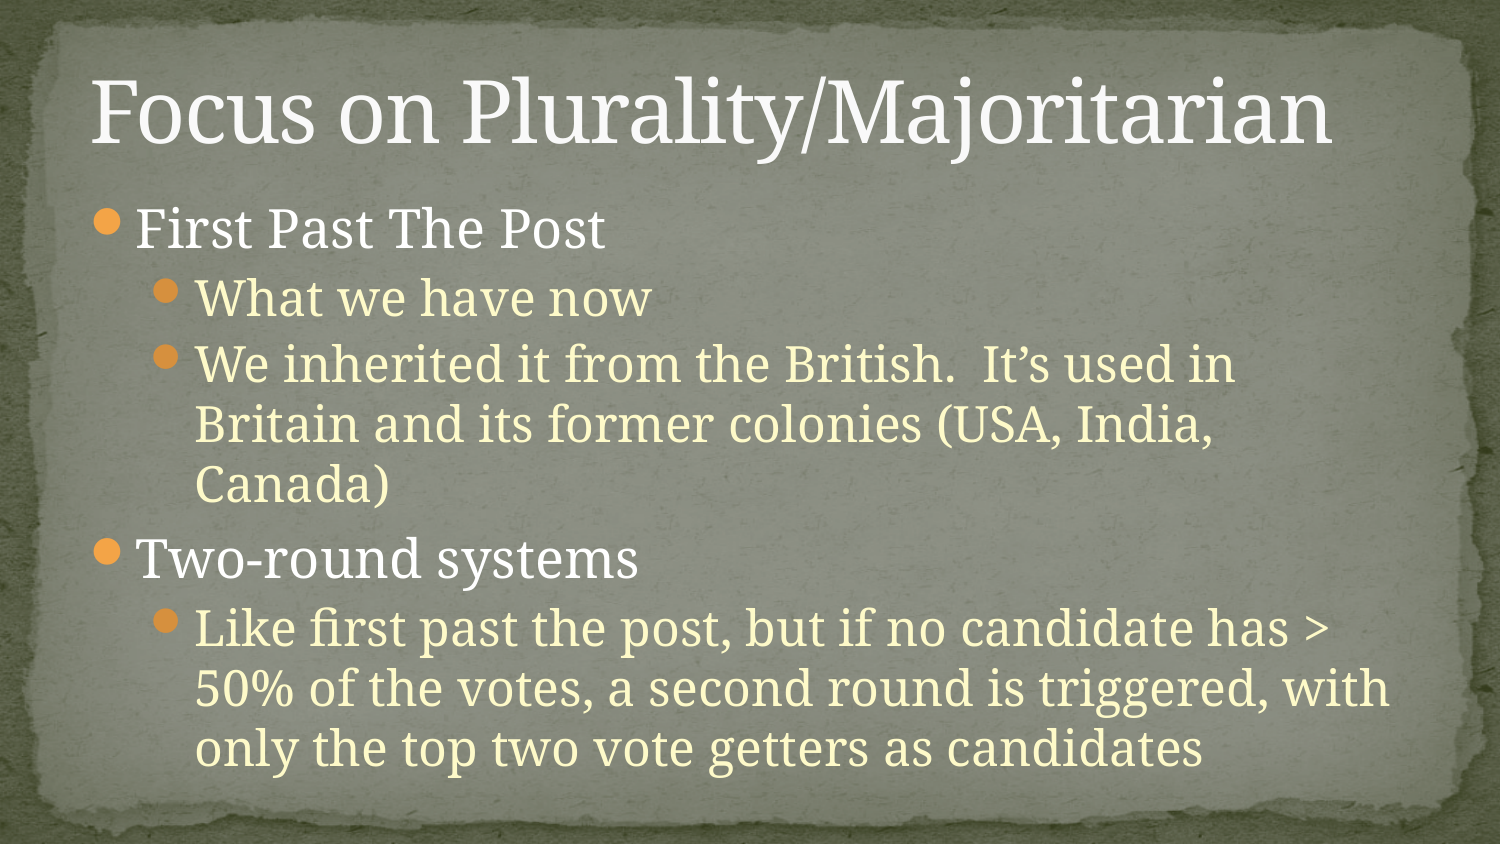

# Focus on Plurality/Majoritarian
First Past The Post
What we have now
We inherited it from the British.  It’s used in Britain and its former colonies (USA, India, Canada)
Two-round systems
Like first past the post, but if no candidate has > 50% of the votes, a second round is triggered, with only the top two vote getters as candidates